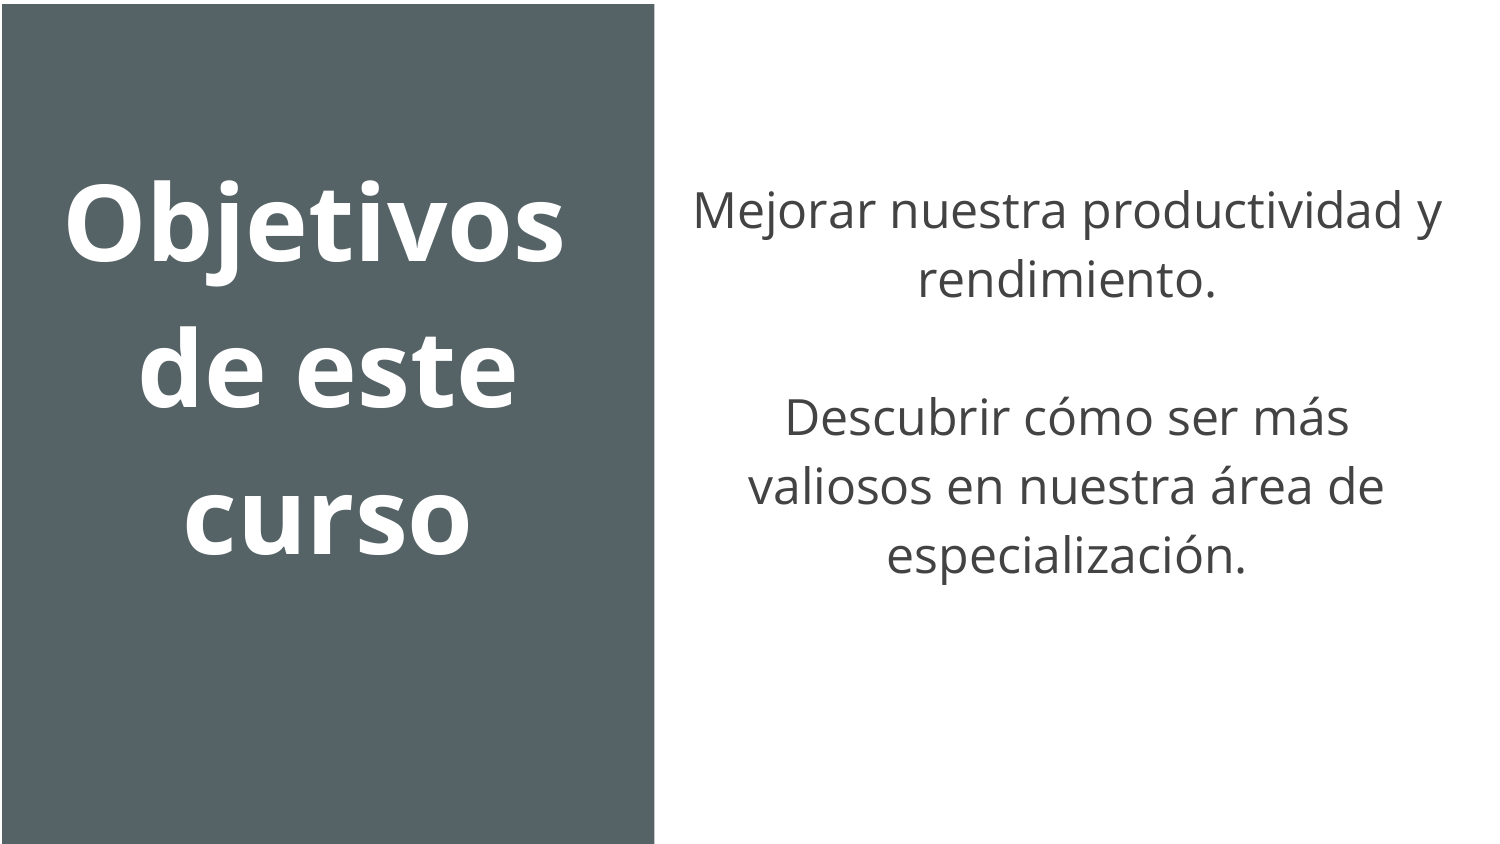

Objetivos
de este curso
Mejorar nuestra productividad y rendimiento.

Descubrir cómo ser más valiosos en nuestra área de especialización.